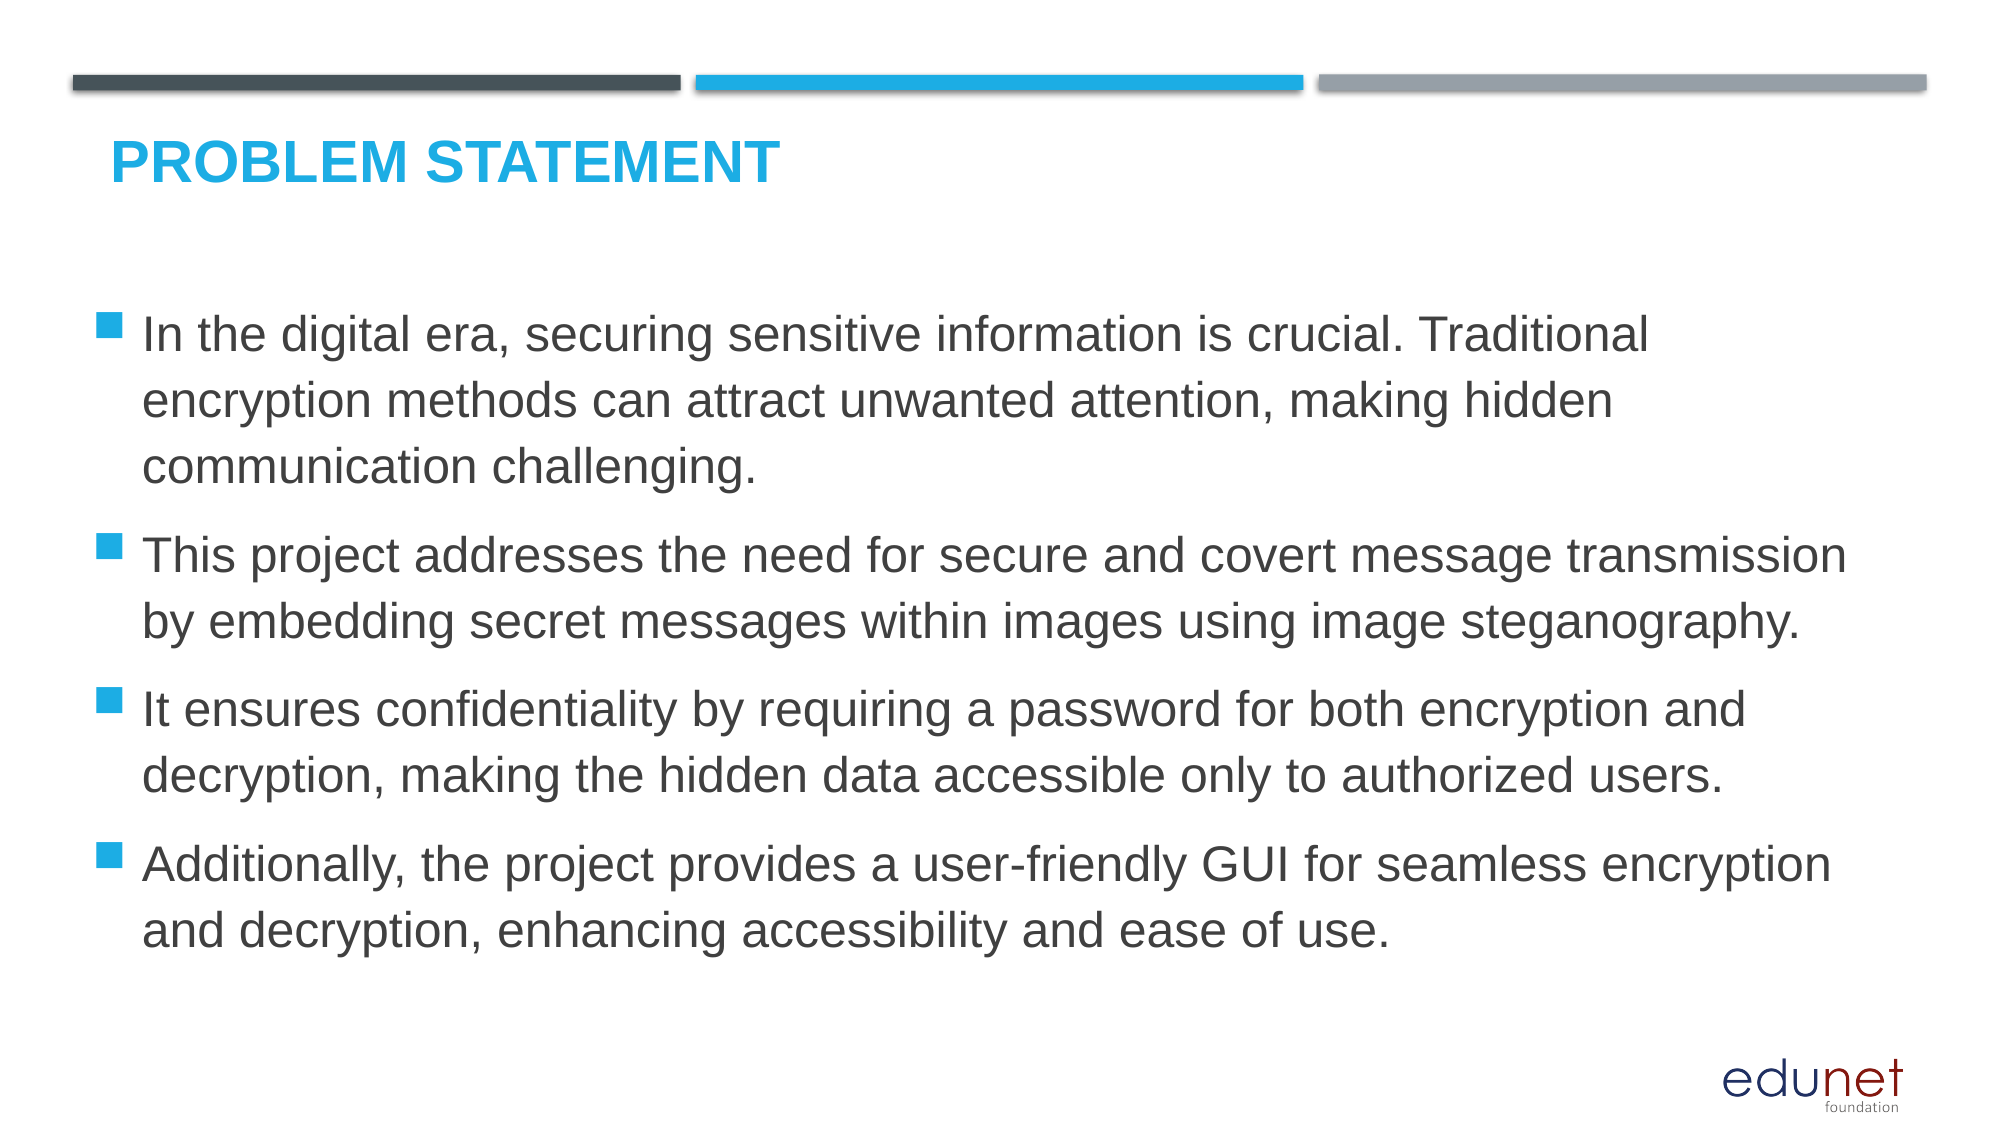

# Problem Statement
In the digital era, securing sensitive information is crucial. Traditional encryption methods can attract unwanted attention, making hidden communication challenging.
This project addresses the need for secure and covert message transmission by embedding secret messages within images using image steganography.
It ensures confidentiality by requiring a password for both encryption and decryption, making the hidden data accessible only to authorized users.
Additionally, the project provides a user-friendly GUI for seamless encryption and decryption, enhancing accessibility and ease of use.